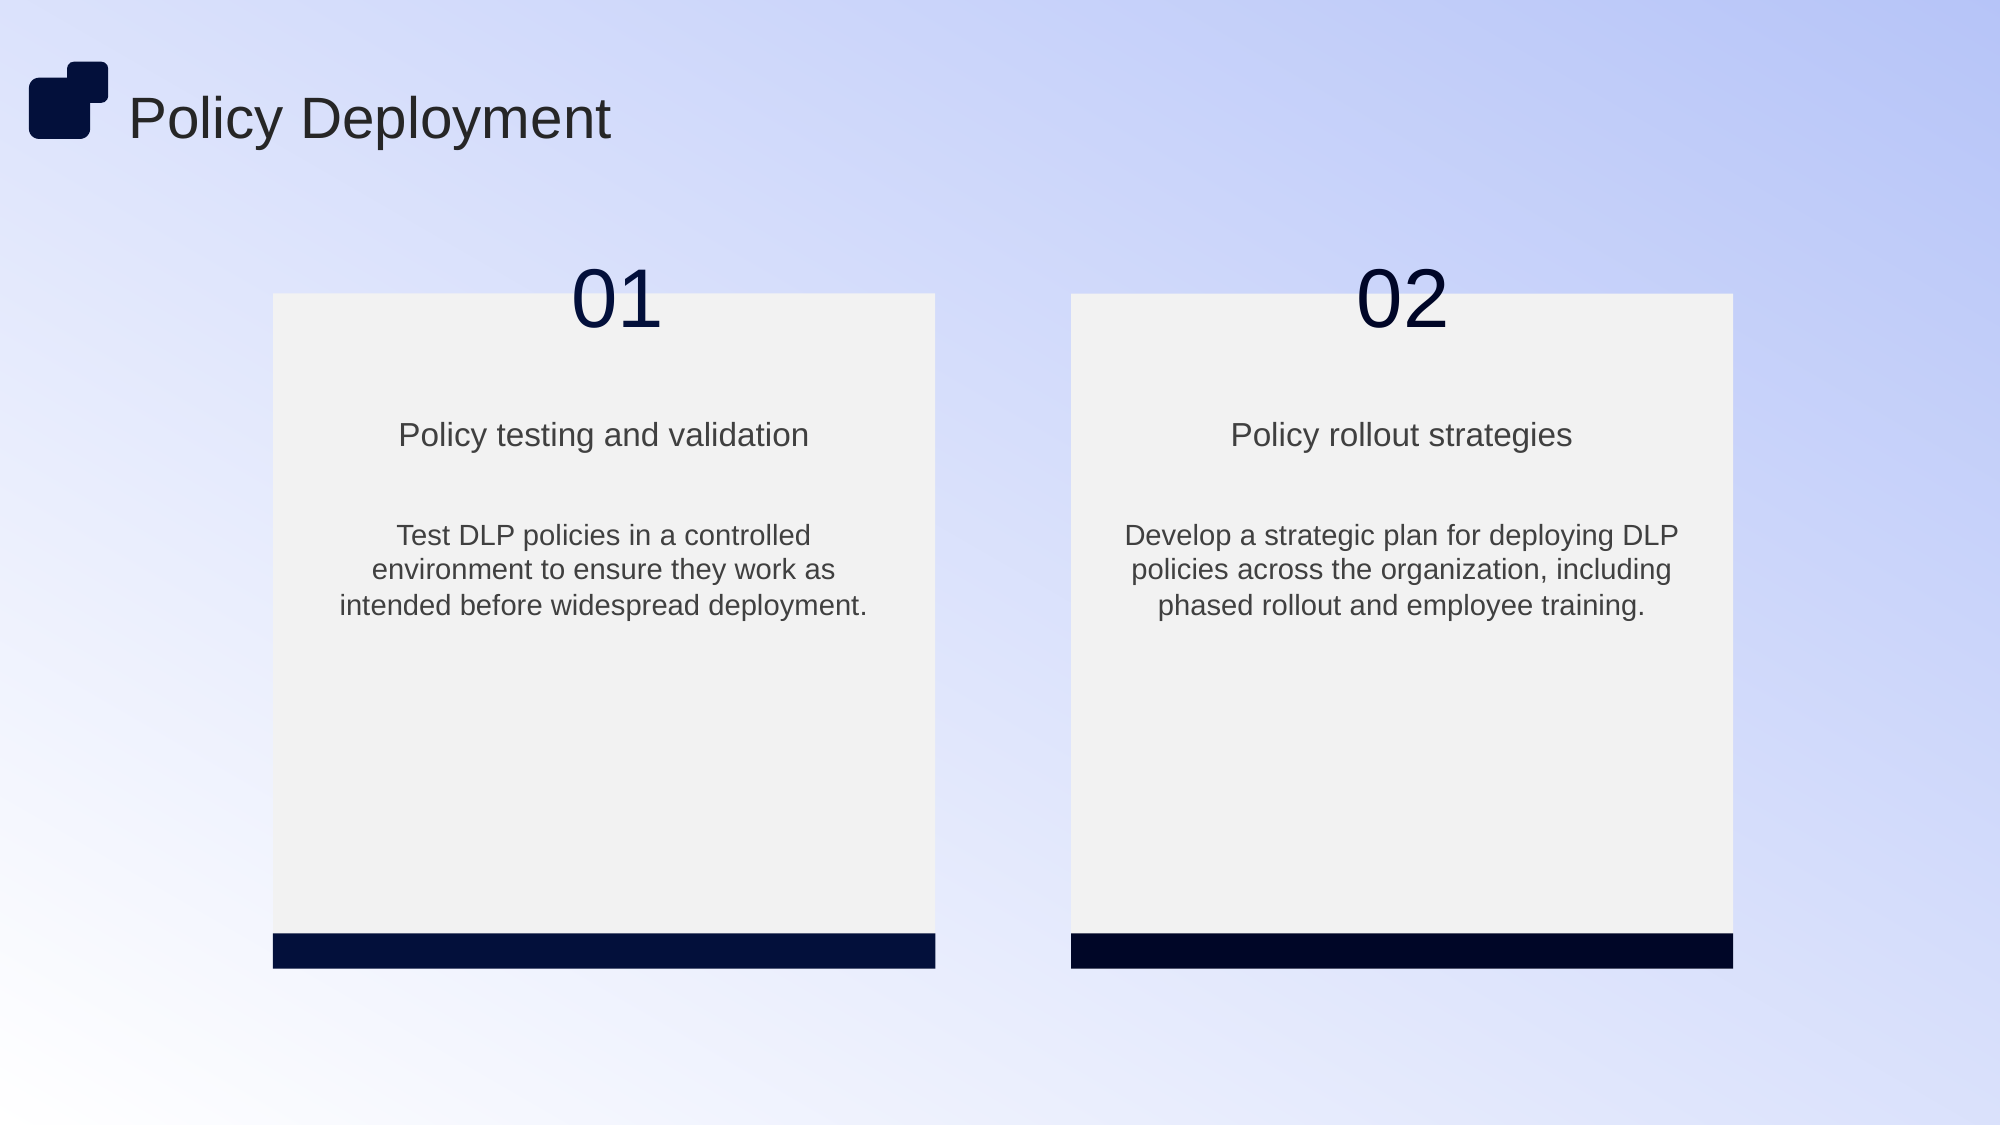

Policy Deployment

01
02

Policy testing and validation
Policy rollout strategies
Test DLP policies in a controlled environment to ensure they work as intended before widespread deployment.
Develop a strategic plan for deploying DLP policies across the organization, including phased rollout and employee training.